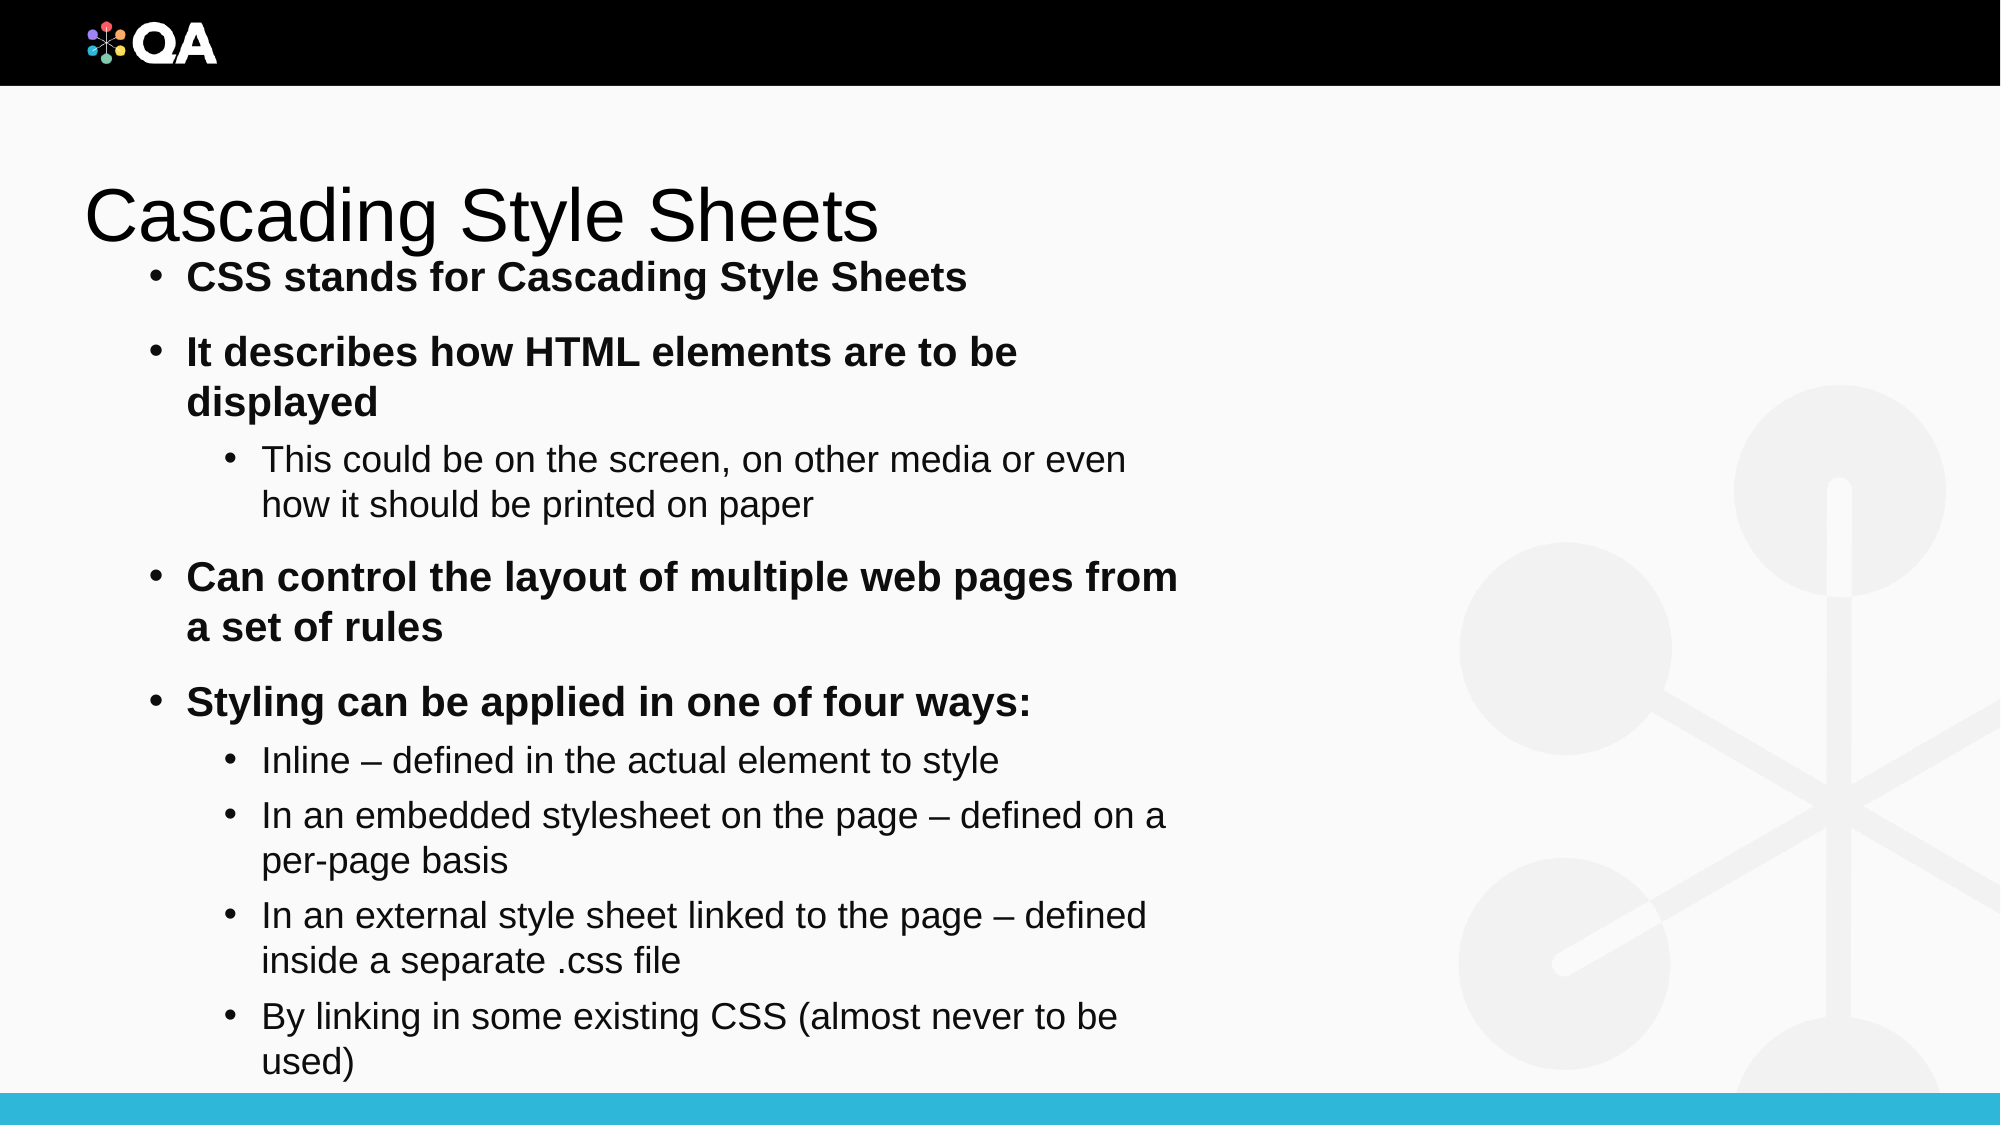

# Cascading Style Sheets
CSS stands for Cascading Style Sheets
It describes how HTML elements are to be displayed
This could be on the screen, on other media or even how it should be printed on paper
Can control the layout of multiple web pages from a set of rules
Styling can be applied in one of four ways:
Inline – defined in the actual element to style
In an embedded stylesheet on the page – defined on a per-page basis
In an external style sheet linked to the page – defined inside a separate .css file
By linking in some existing CSS (almost never to be used)